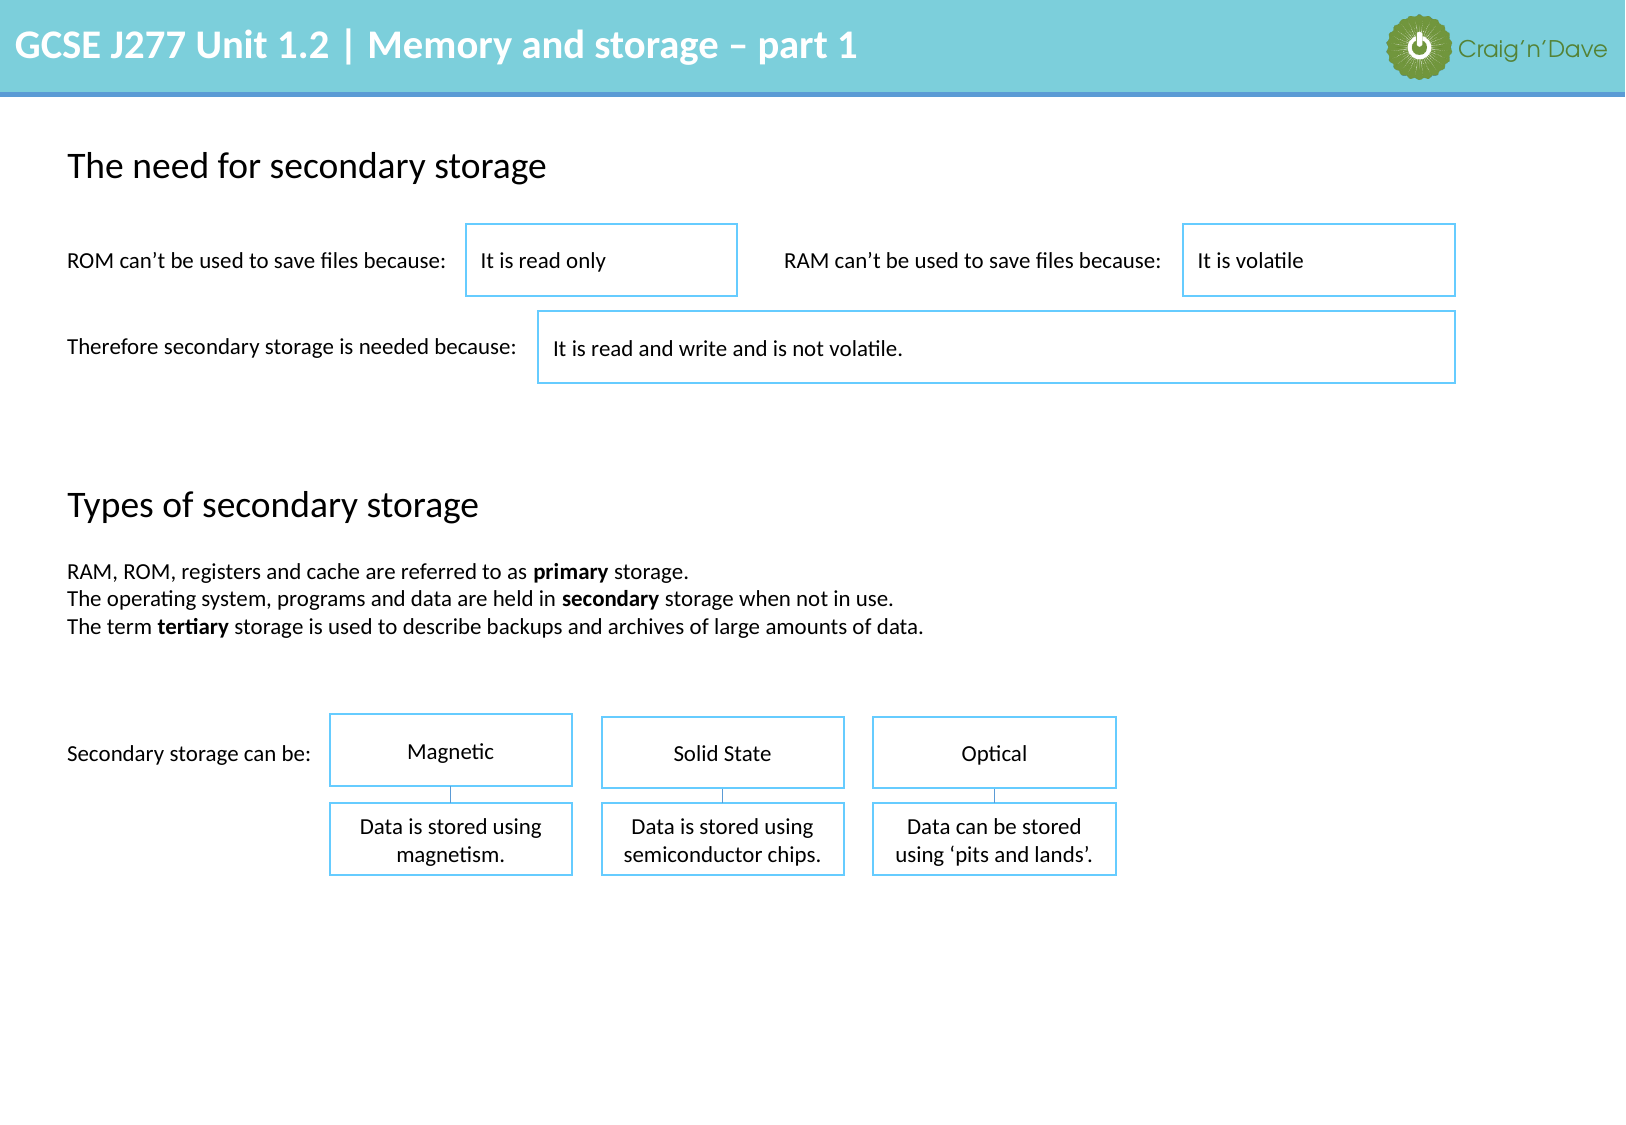

# The need for secondary storage
It is read only
It is volatile
ROM can’t be used to save files because:
RAM can’t be used to save files because:
It is read and write and is not volatile.
Therefore secondary storage is needed because:
Types of secondary storage
RAM, ROM, registers and cache are referred to as primary storage.
The operating system, programs and data are held in secondary storage when not in use.
The term tertiary storage is used to describe backups and archives of large amounts of data.
Magnetic
Solid State
Optical
Secondary storage can be:
Data is stored using magnetism.
Data is stored using semiconductor chips.
Data can be stored using ‘pits and lands’.